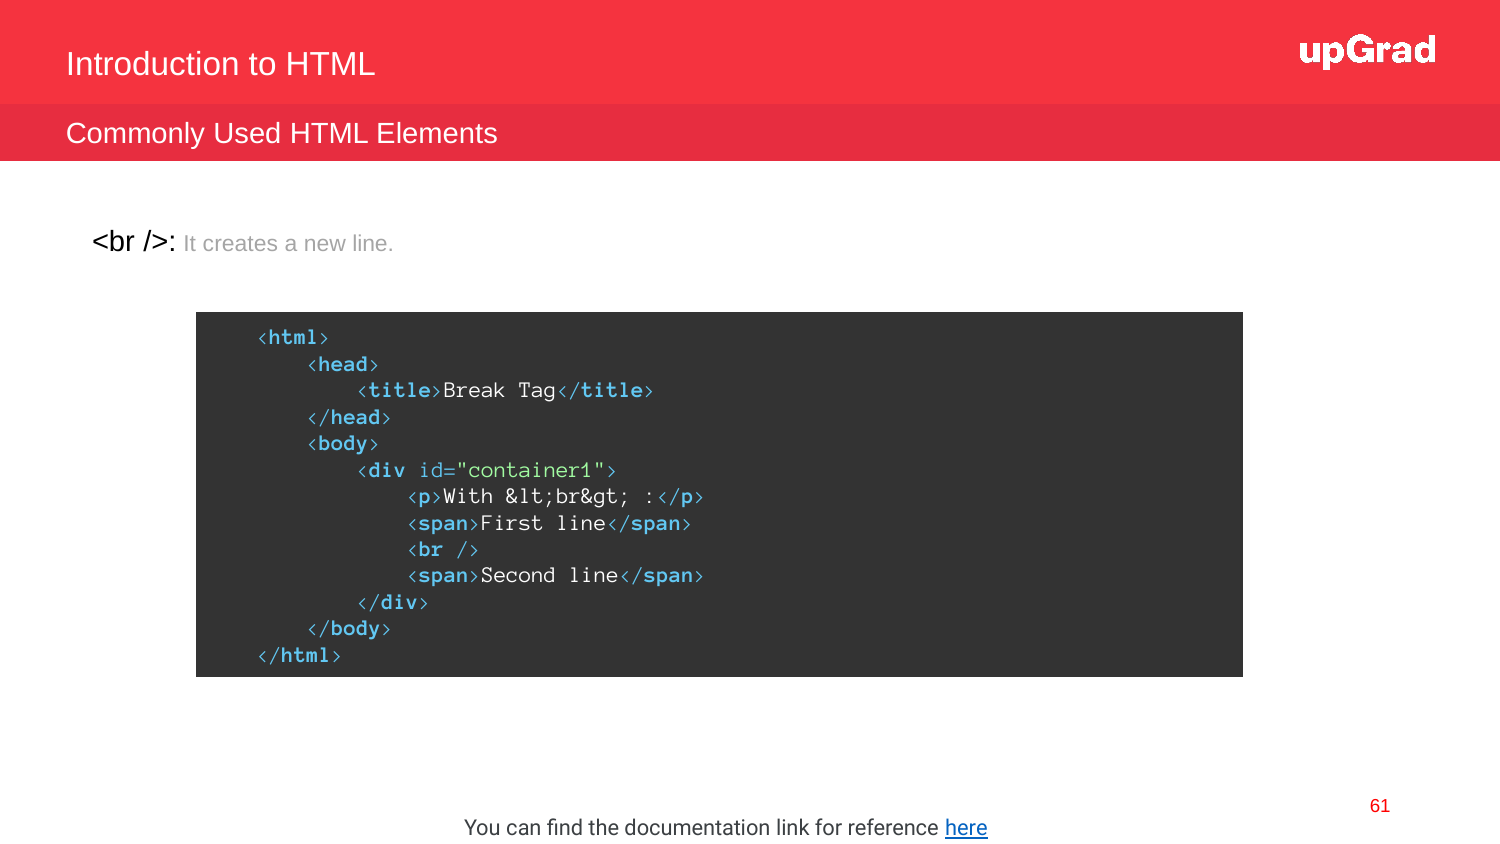

Introduction to HTML

Commonly Used HTML Elements
<br />: It creates a new line.

| <html> <head> <title>Break Tag</title> </head> <body> <div id="container1"> <p>With &lt;br&gt; :</p> <span>First line</span> <br /> <span>Second line</span> </div> </body> </html> |
| --- |
61
You can find the documentation link for reference here